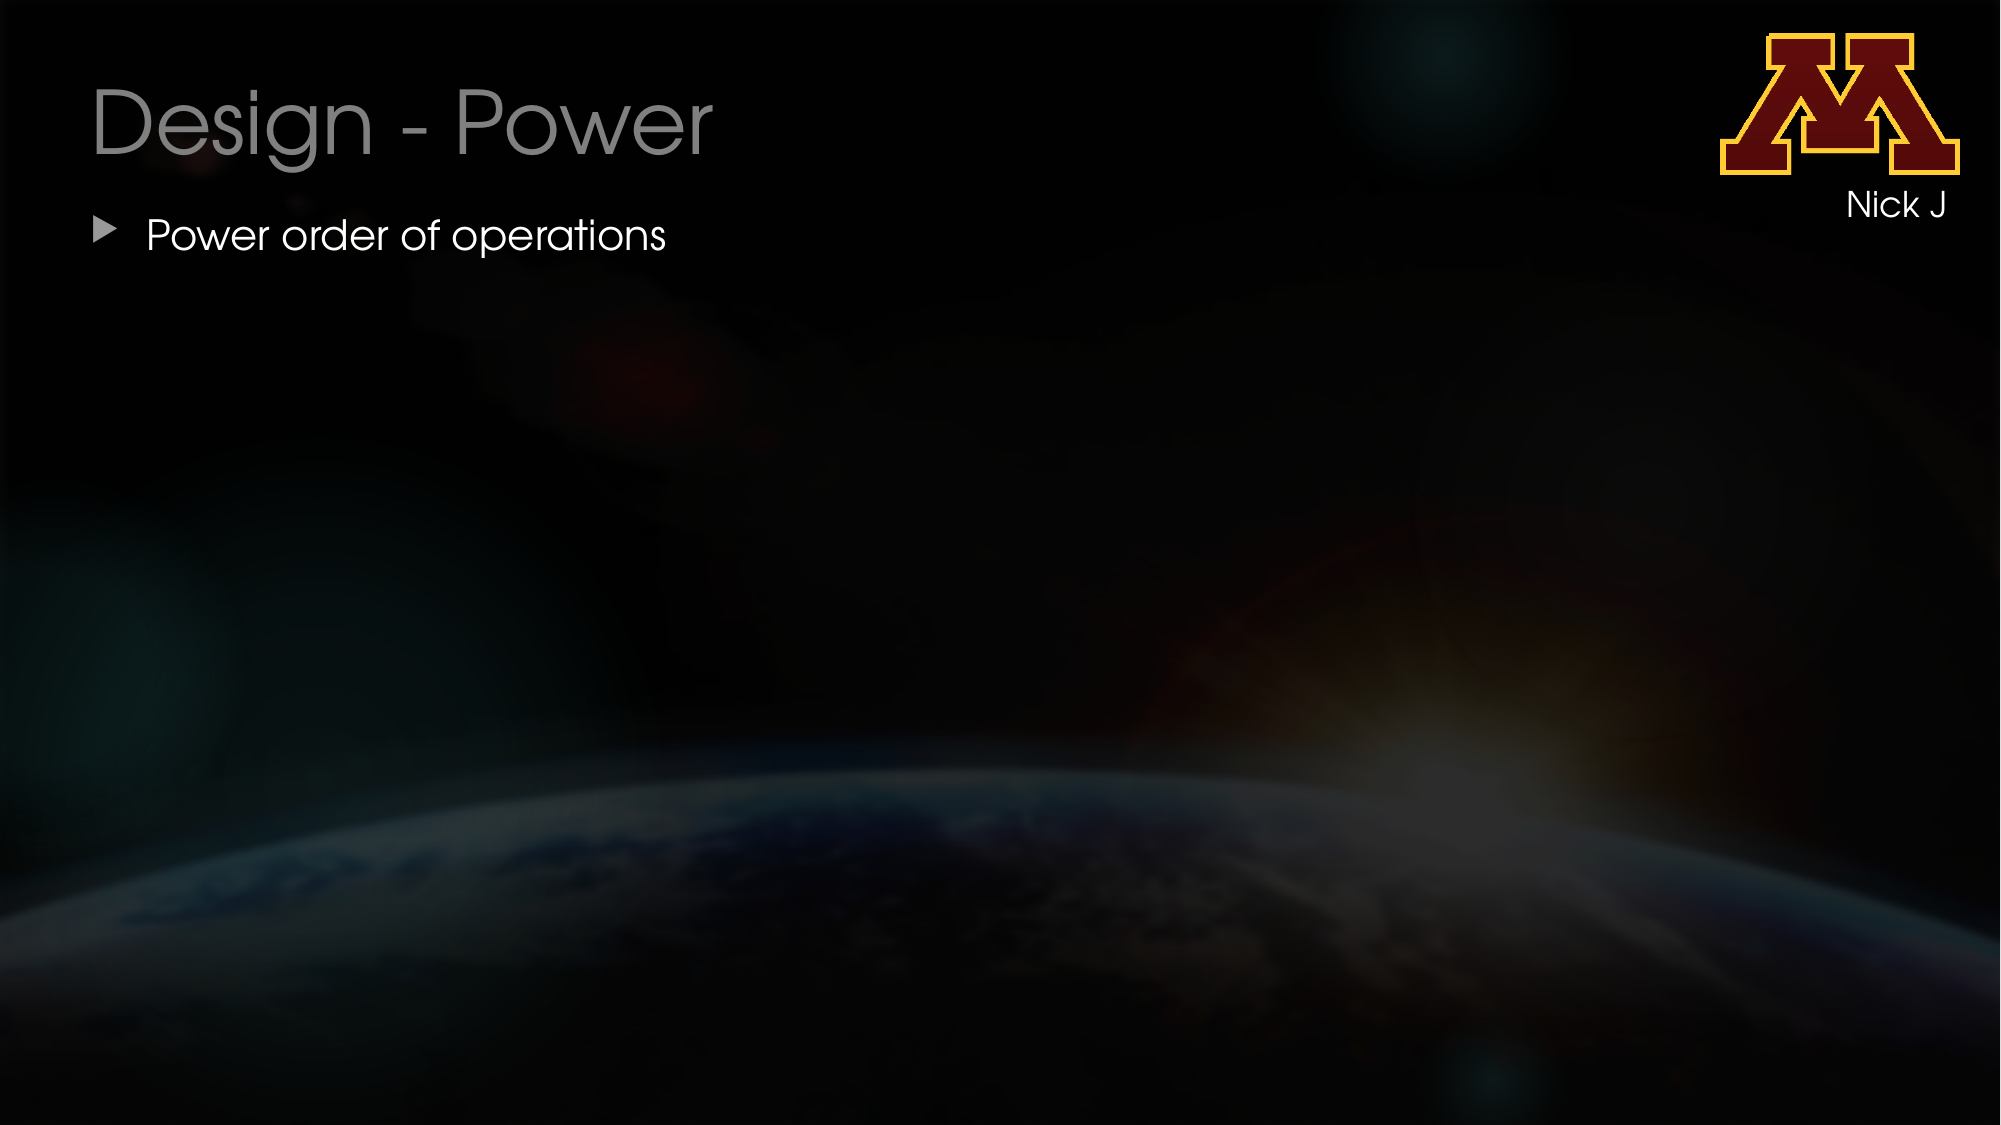

# Design - Power
Nick J
Power order of operations